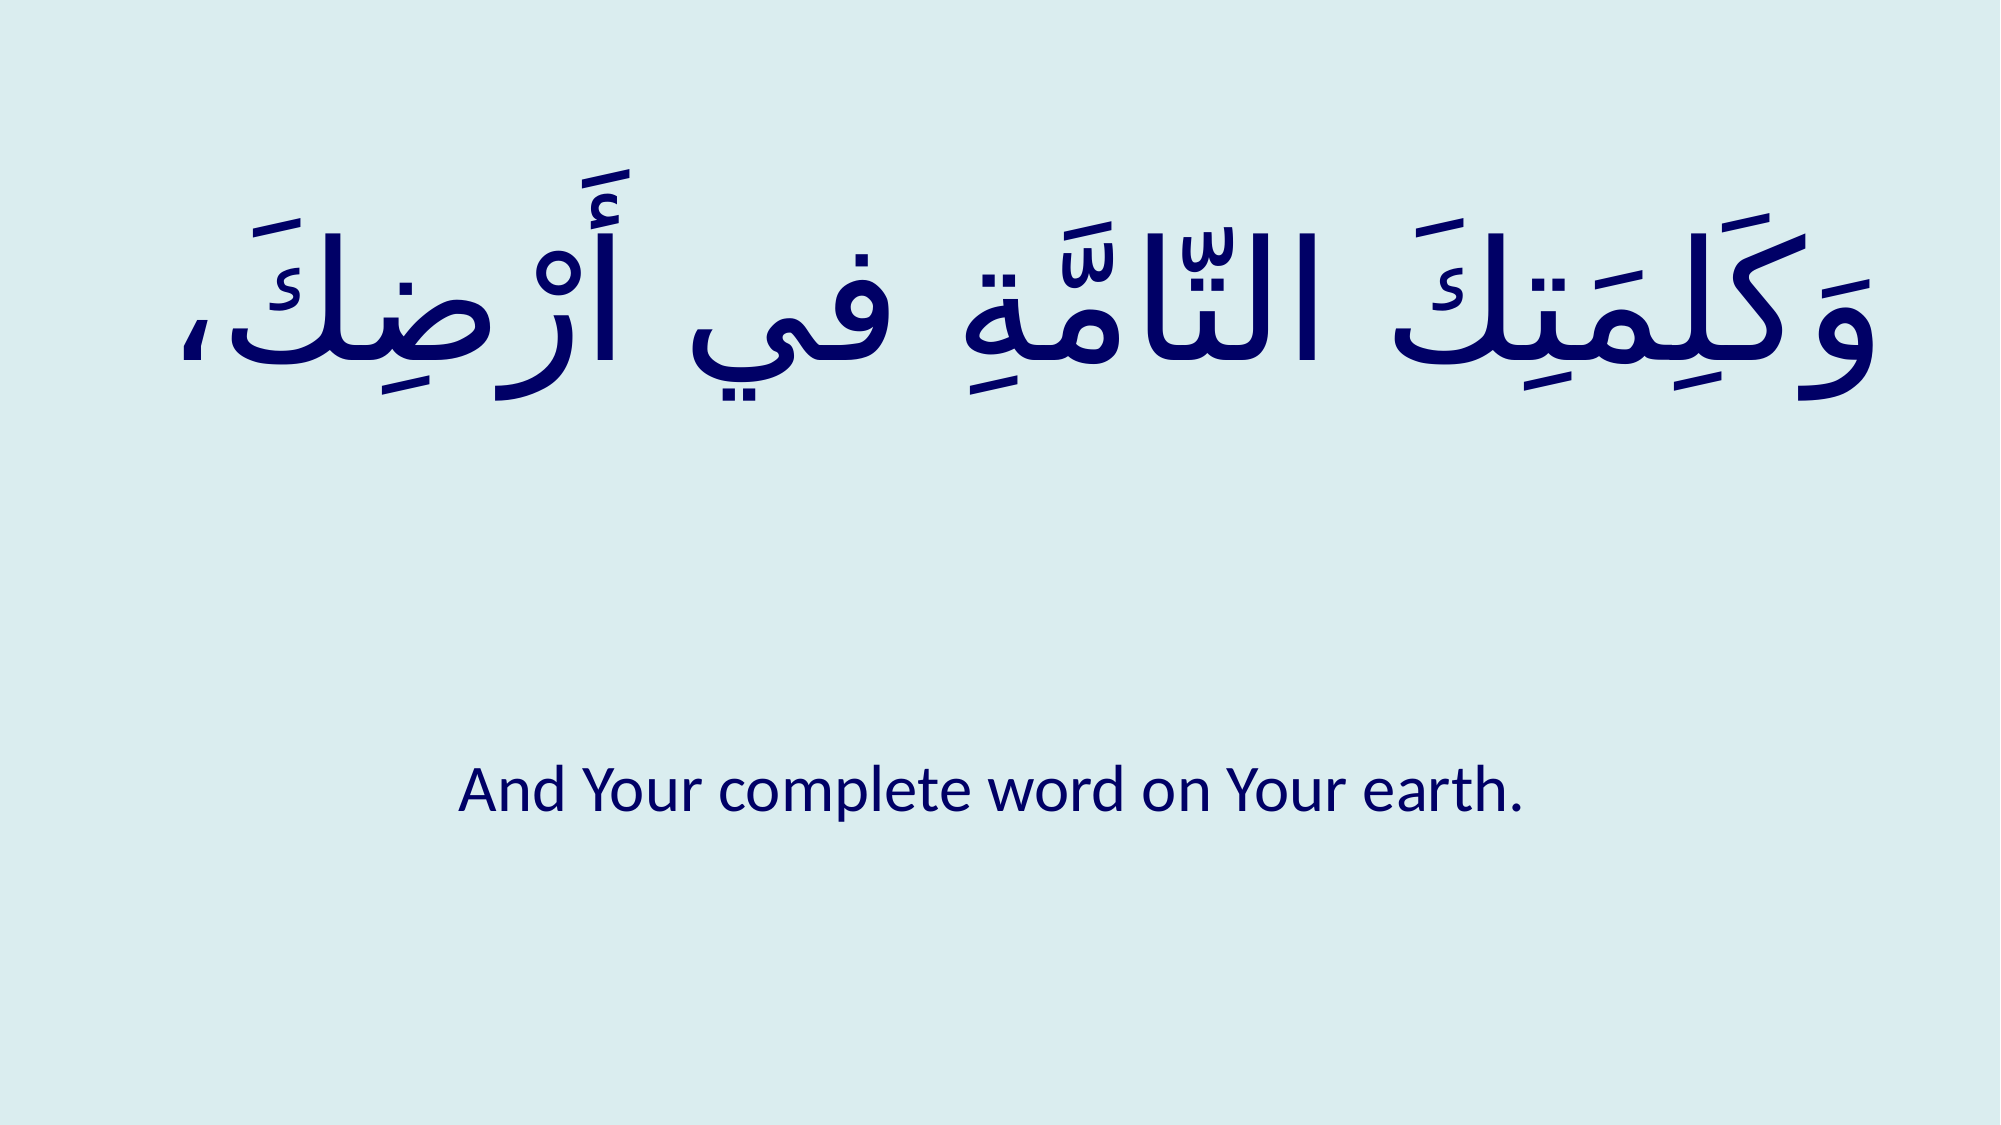

# وَكَلِمَتِكَ التّامَّةِ في أَرْضِكَ،
And Your complete word on Your earth.